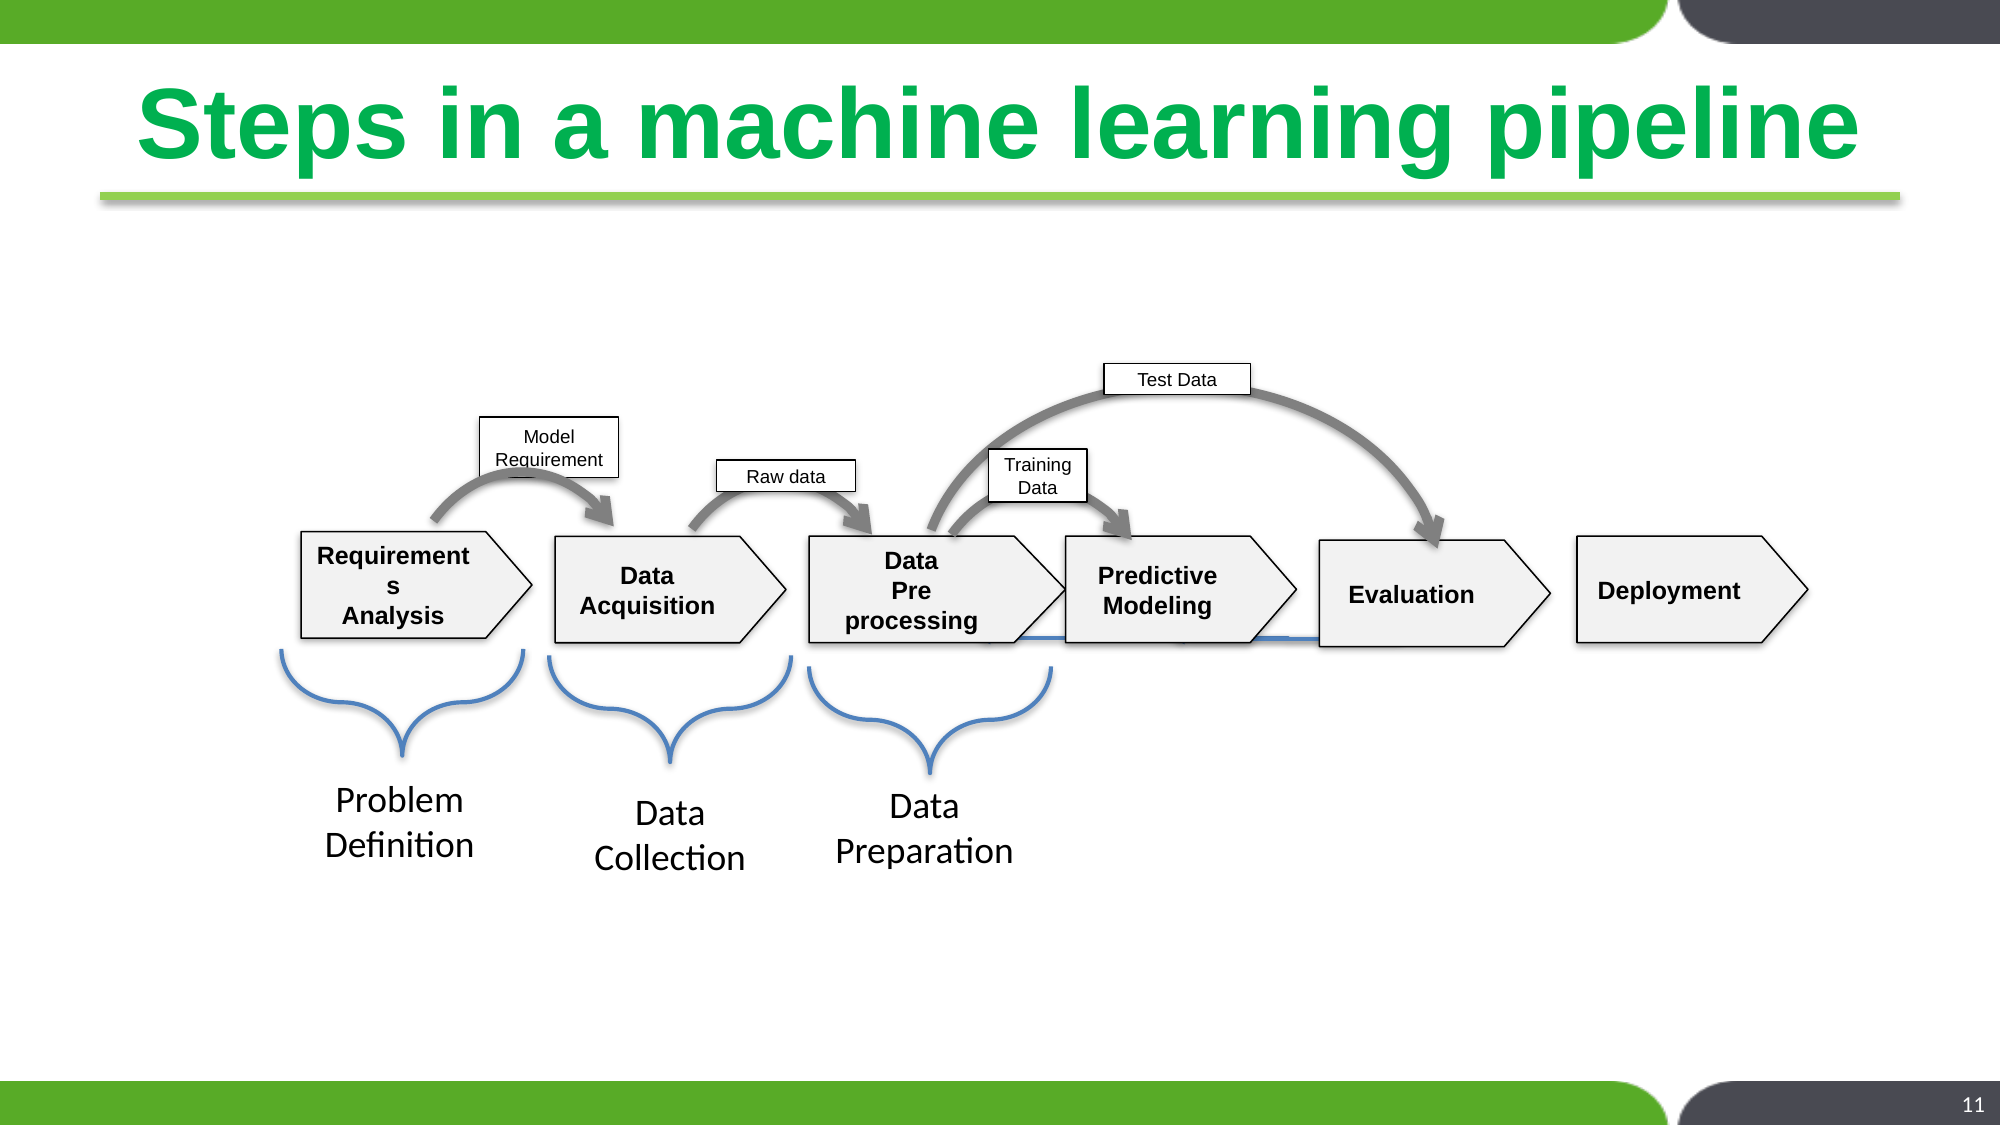

# Steps in a machine learning pipeline

Test Data
Model Requirement
Training
Data
Raw data
Data
Pre processing
Requirements
Analysis
Predictive Modeling
Deployment
Data
Acquisition
Evaluation

Problem
Definition
Data Preparation
Data Collection
11